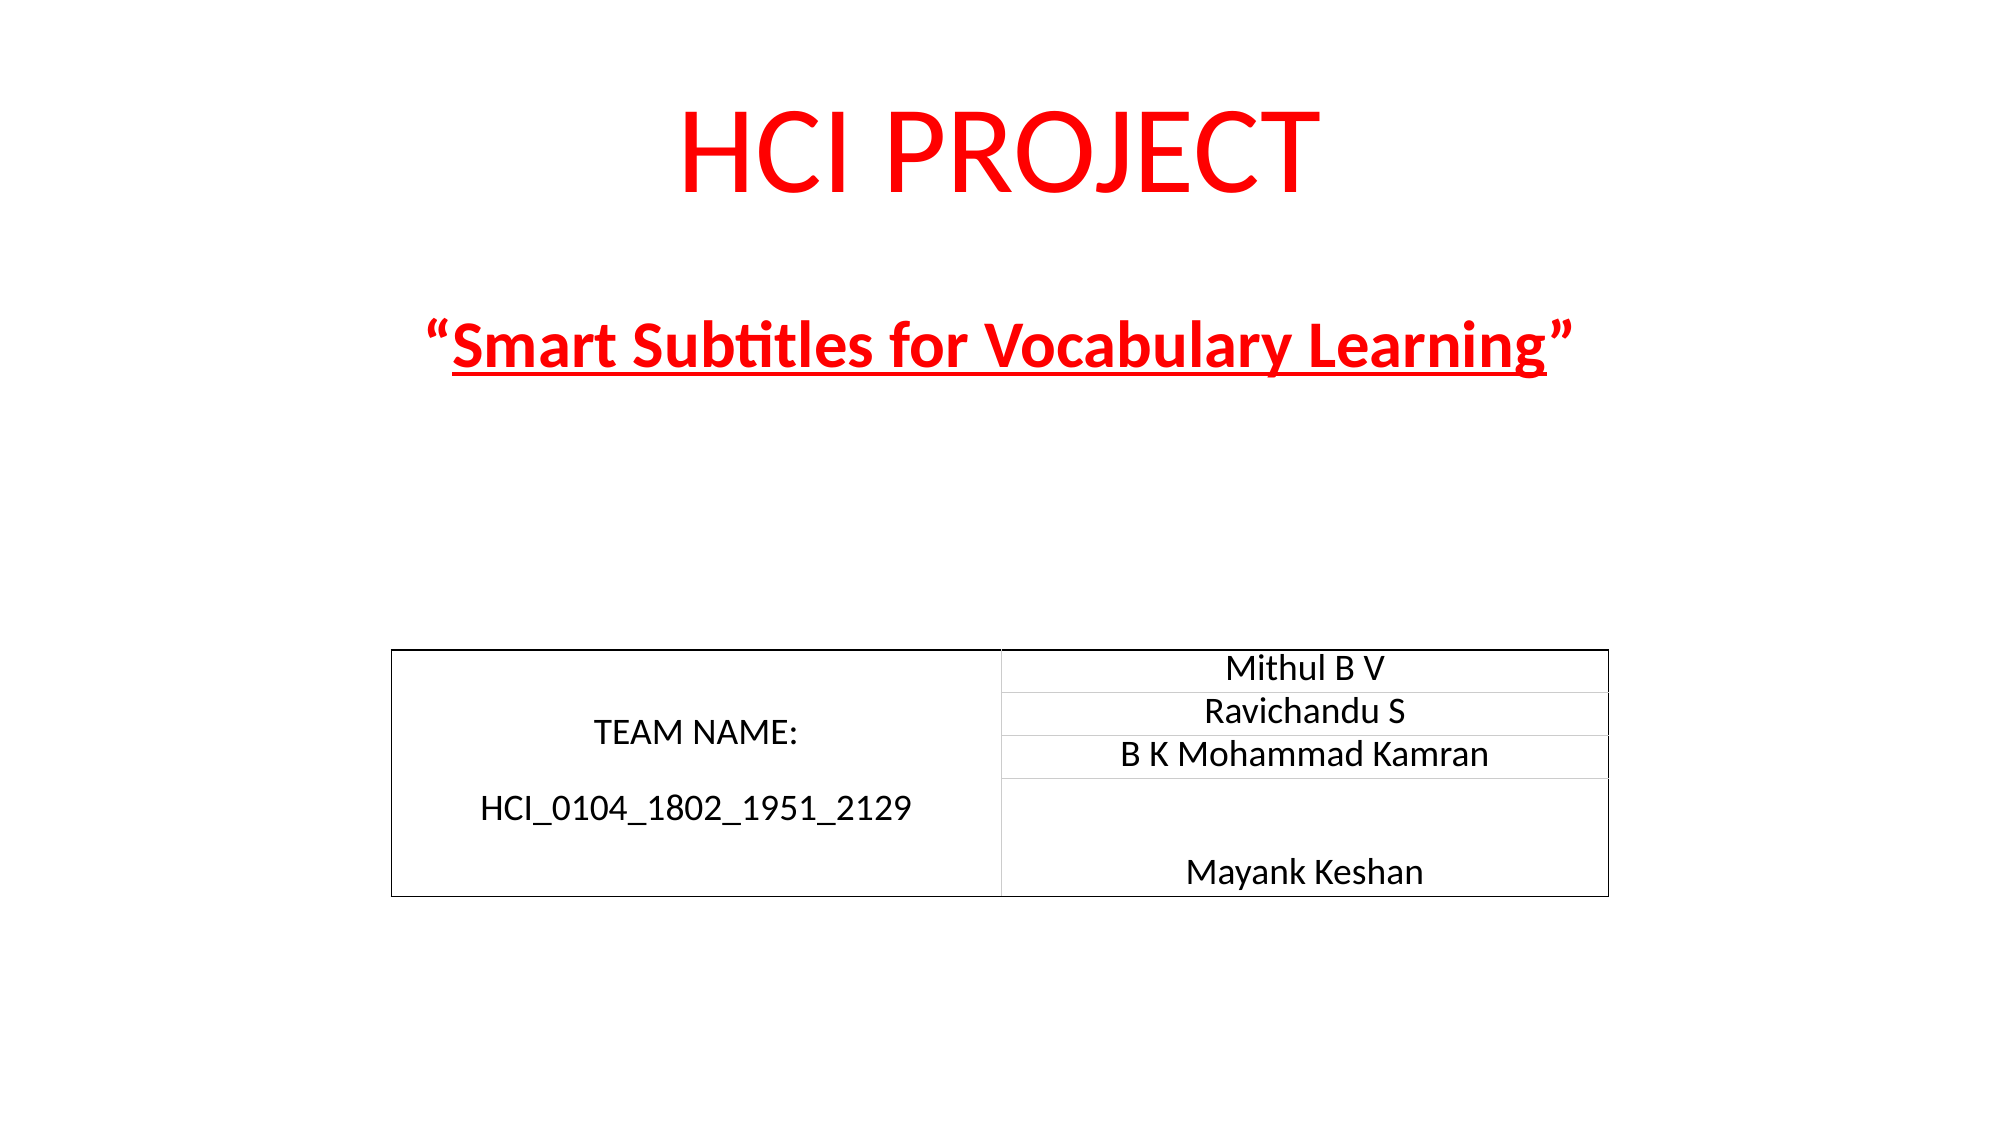

# HCI PROJECT
“Smart Subtitles for Vocabulary Learning”

| TEAM NAME: HCI\_0104\_1802\_1951\_2129 | Mithul B V |
| --- | --- |
|  | Ravichandu S |
|  | B K Mohammad Kamran |
|  | Mayank Keshan |